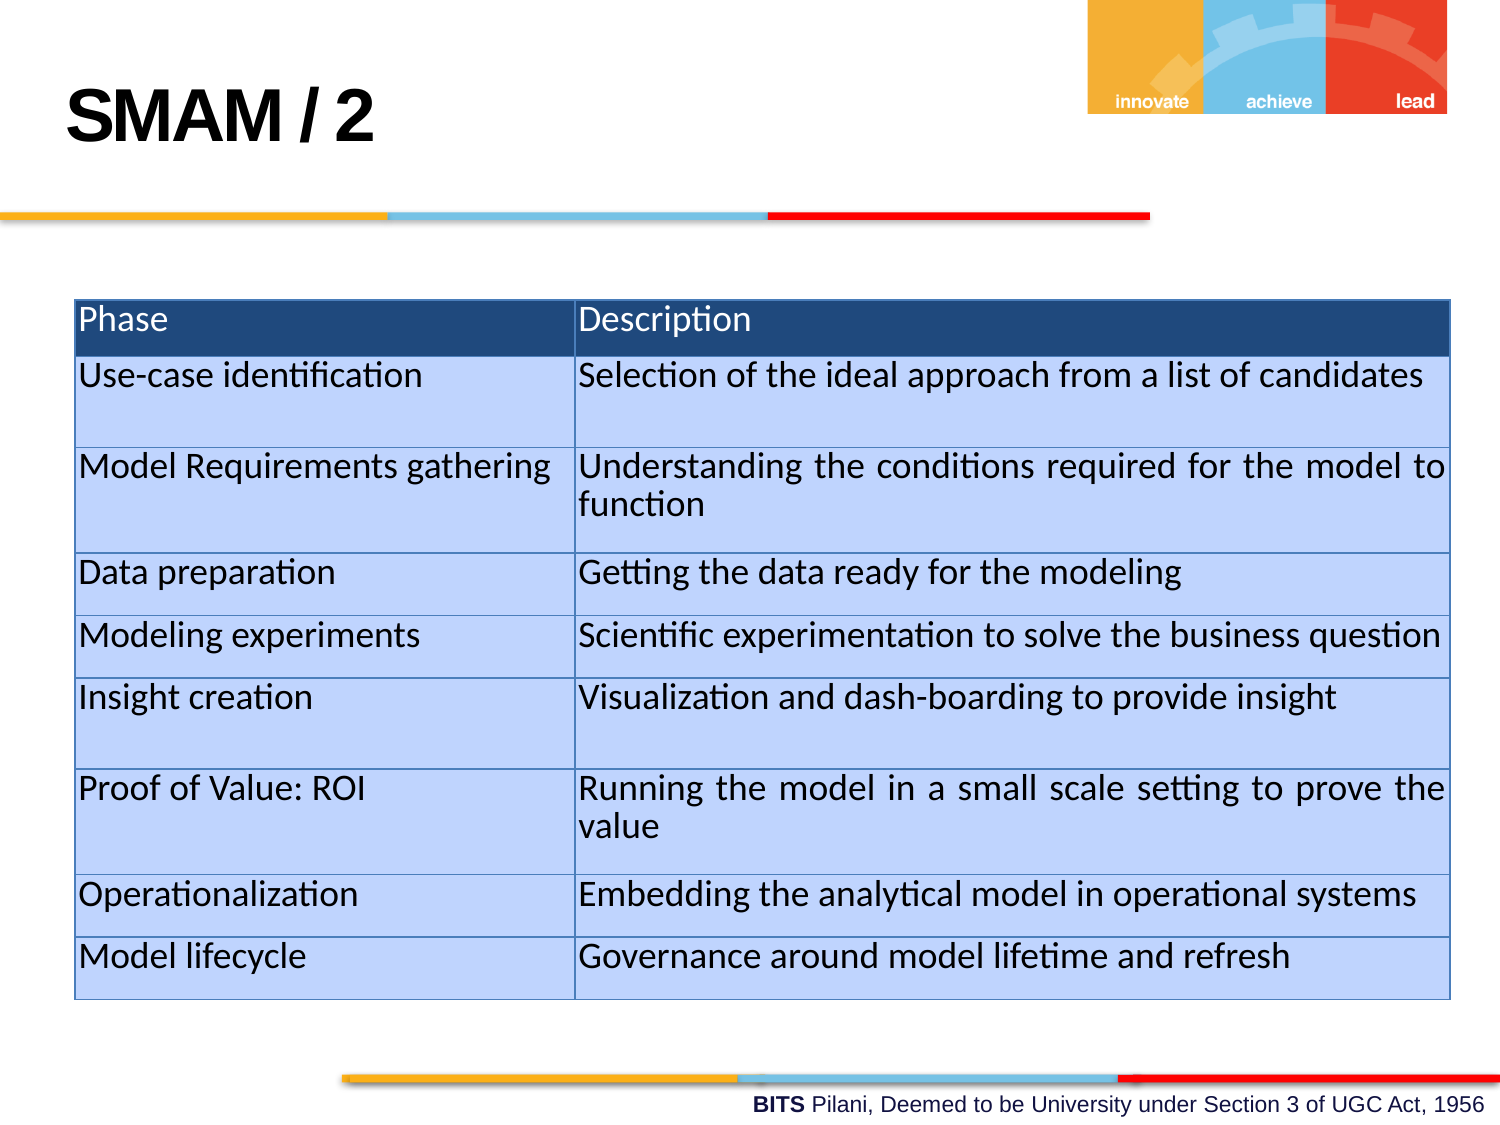

SMAM / 2
| Phase | Description |
| --- | --- |
| Use-case identification | Selection of the ideal approach from a list of candidates |
| Model Requirements gathering | Understanding the conditions required for the model to function |
| Data preparation | Getting the data ready for the modeling |
| Modeling experiments | Scientific experimentation to solve the business question |
| Insight creation | Visualization and dash-boarding to provide insight |
| Proof of Value: ROI | Running the model in a small scale setting to prove the value |
| Operationalization | Embedding the analytical model in operational systems |
| Model lifecycle | Governance around model lifetime and refresh |